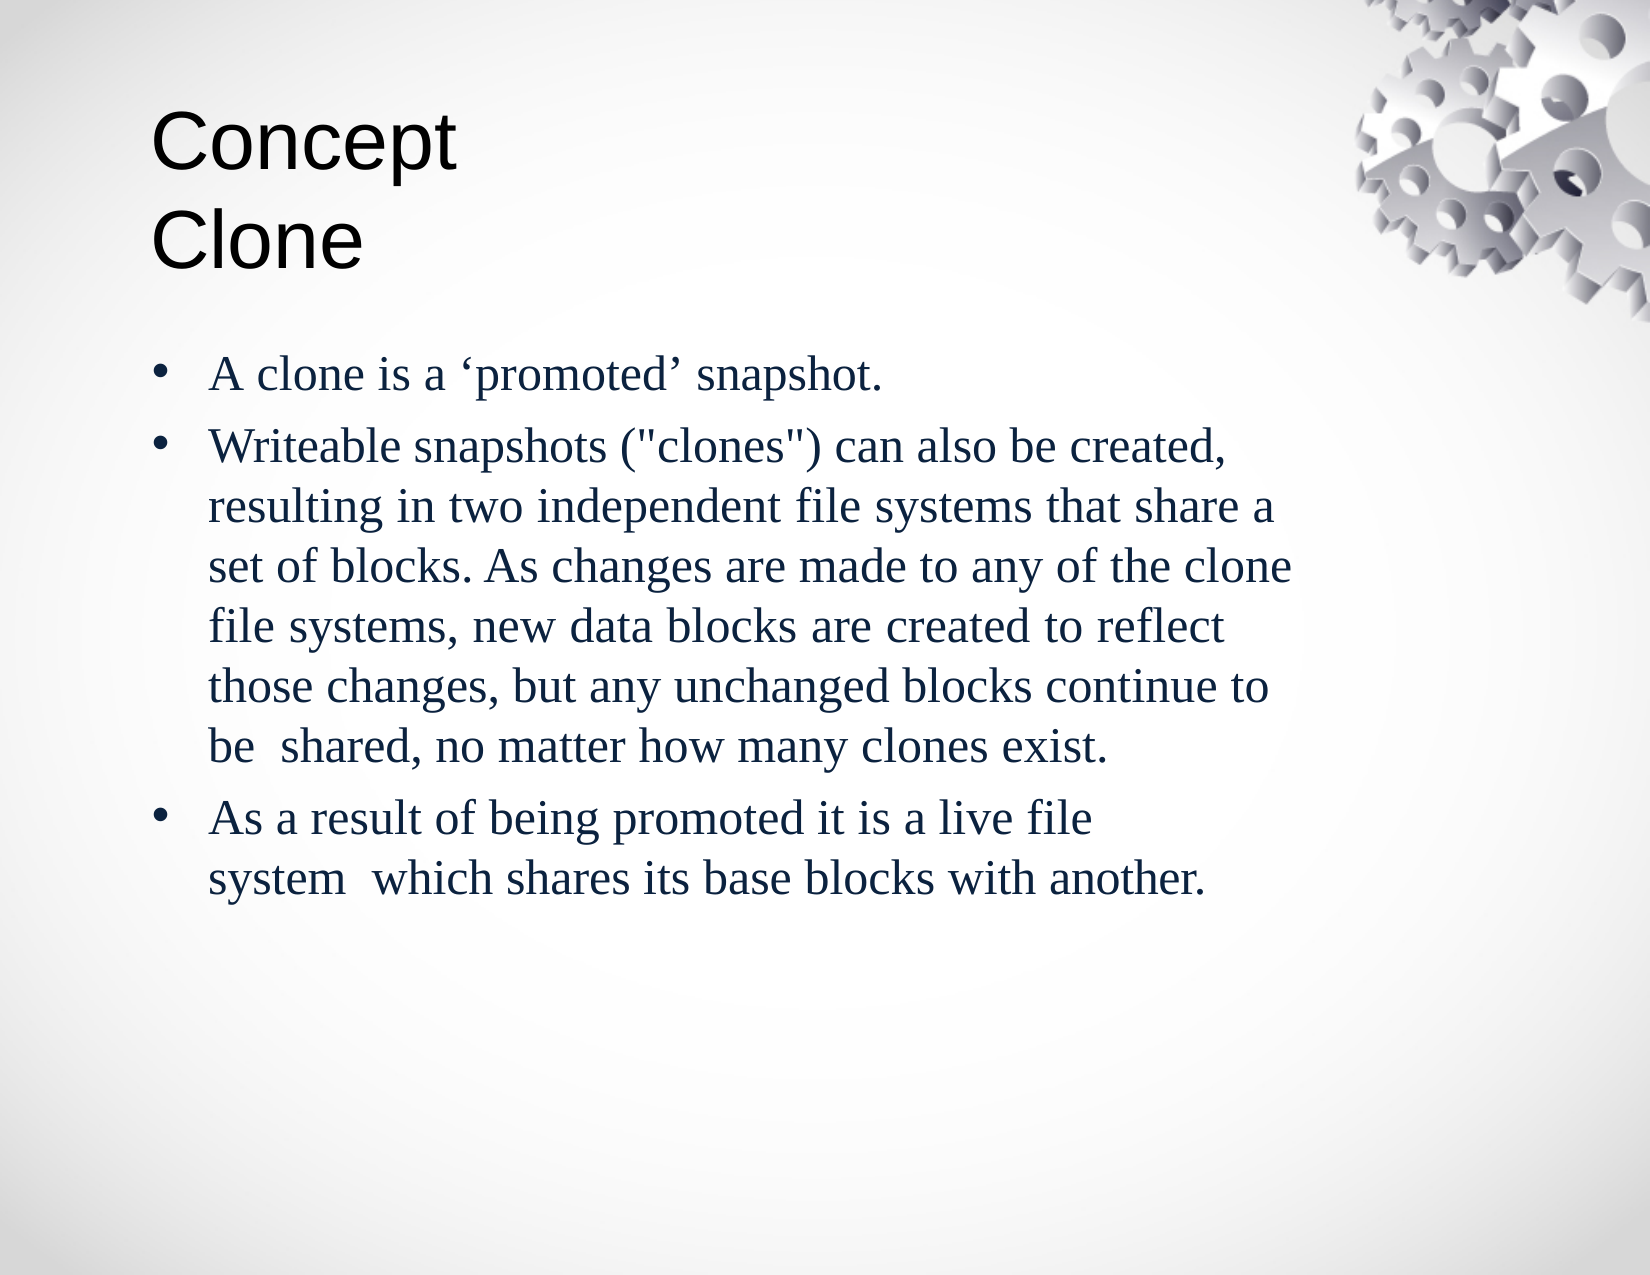

# Concept Clone
A clone is a ‘promoted’ snapshot.
Writeable snapshots ("clones") can also be created,  resulting in two independent file systems that share a  set of blocks. As changes are made to any of the clone  file systems, new data blocks are created to reflect  those changes, but any unchanged blocks continue to be  shared, no matter how many clones exist.
As a result of being promoted it is a live file system  which shares its base blocks with another.